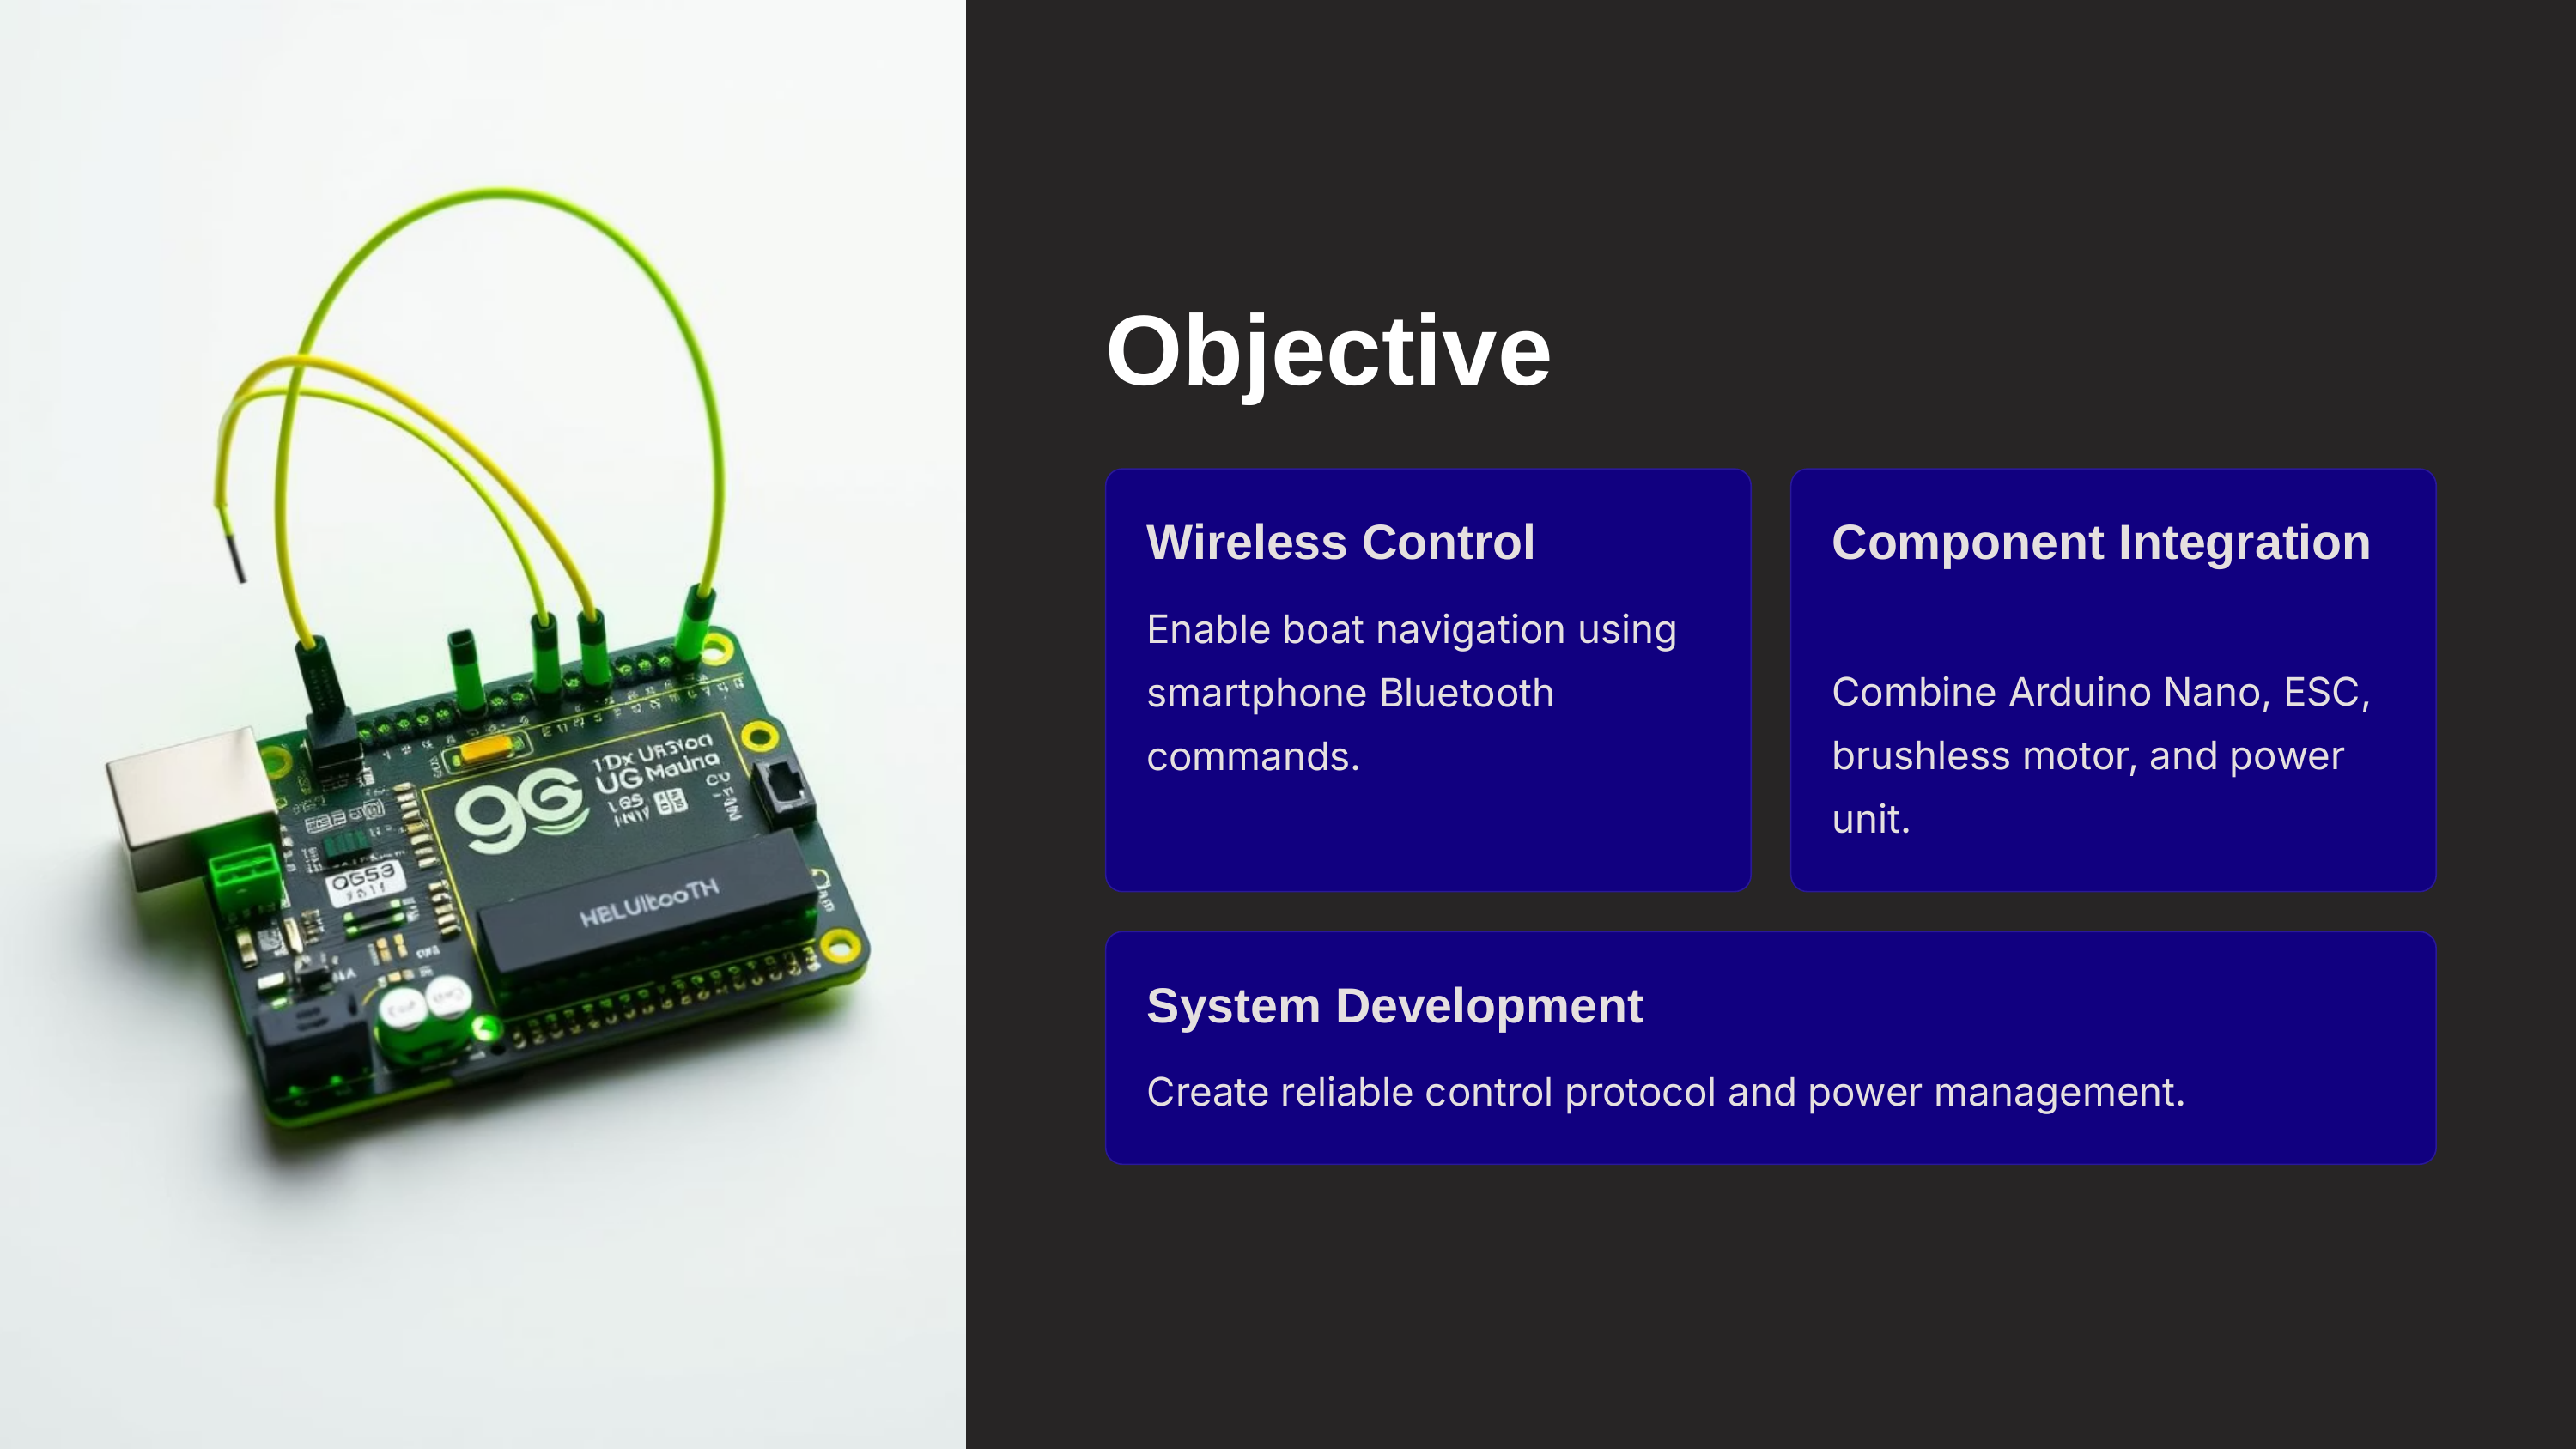

Objective

Wireless Control

Component Integration

Enable boat navigation using smartphone Bluetooth commands.

Combine Arduino Nano, ESC, brushless motor, and power unit.

System Development

Create reliable control protocol and power management.